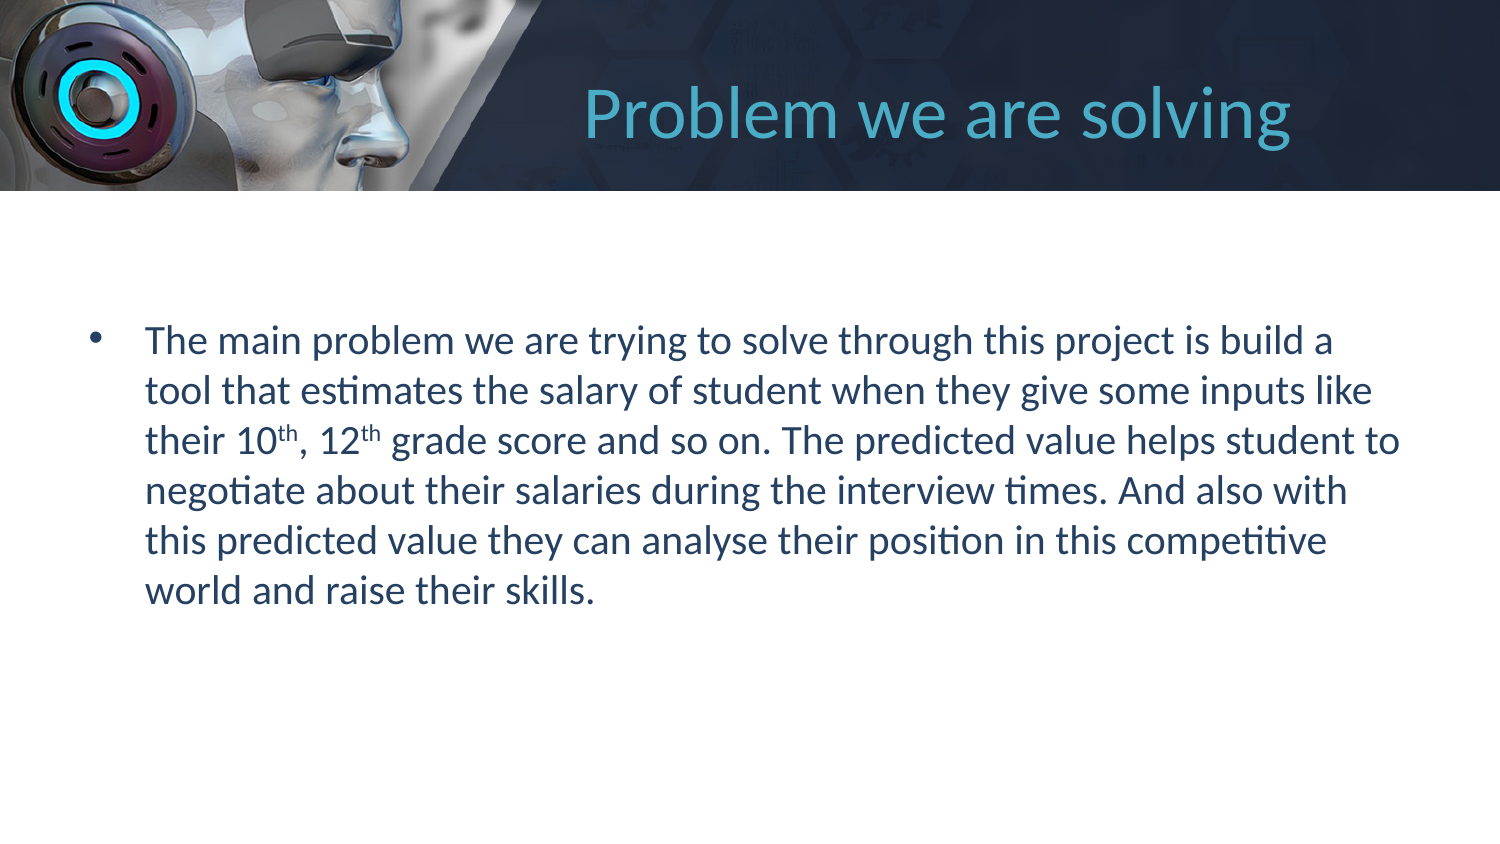

# Problem we are solving

The main problem we are trying to solve through this project is build a tool that estimates the salary of student when they give some inputs like their 10th, 12th grade score and so on. The predicted value helps student to negotiate about their salaries during the interview times. And also with this predicted value they can analyse their position in this competitive world and raise their skills.